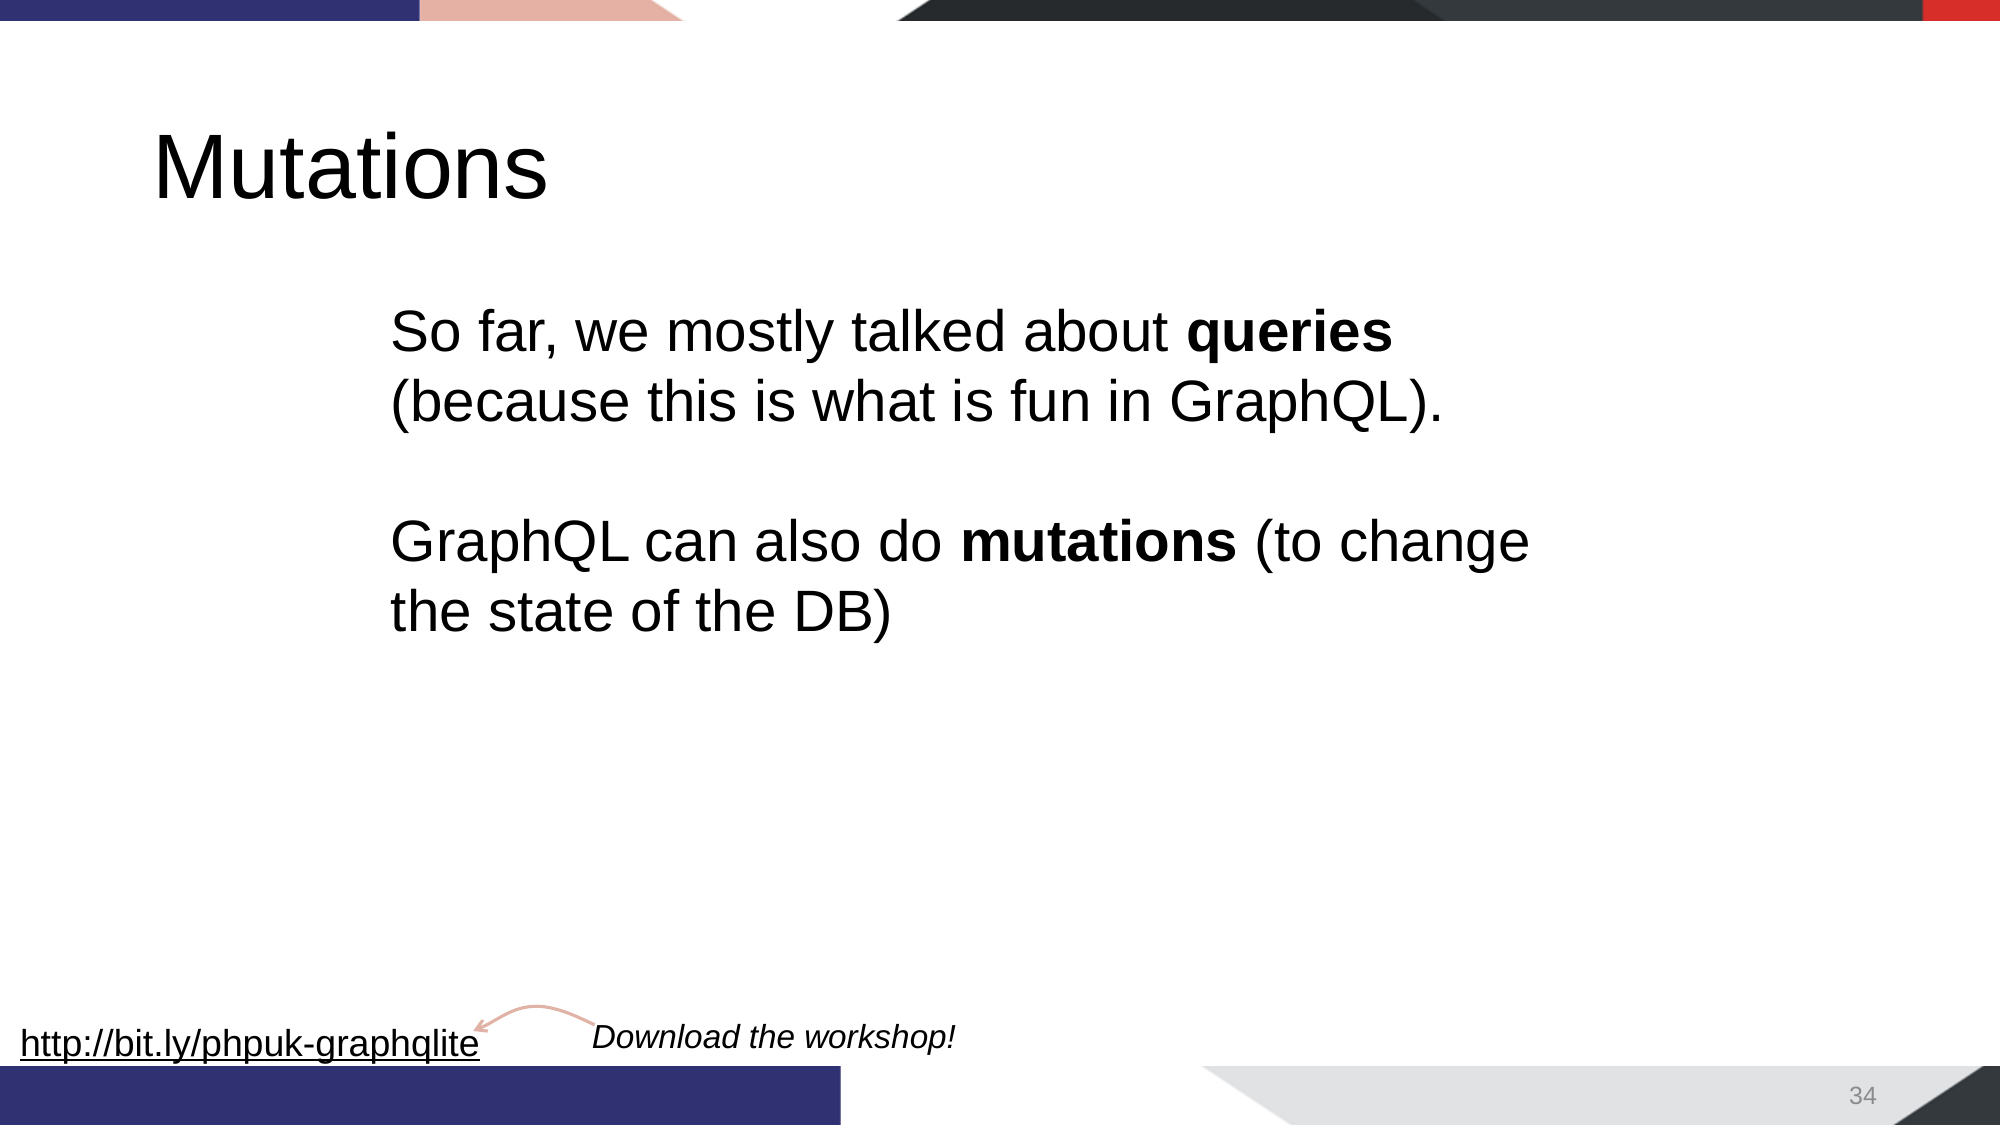

# Mutations
So far, we mostly talked about queries (because this is what is fun in GraphQL).

GraphQL can also do mutations (to change the state of the DB)

34